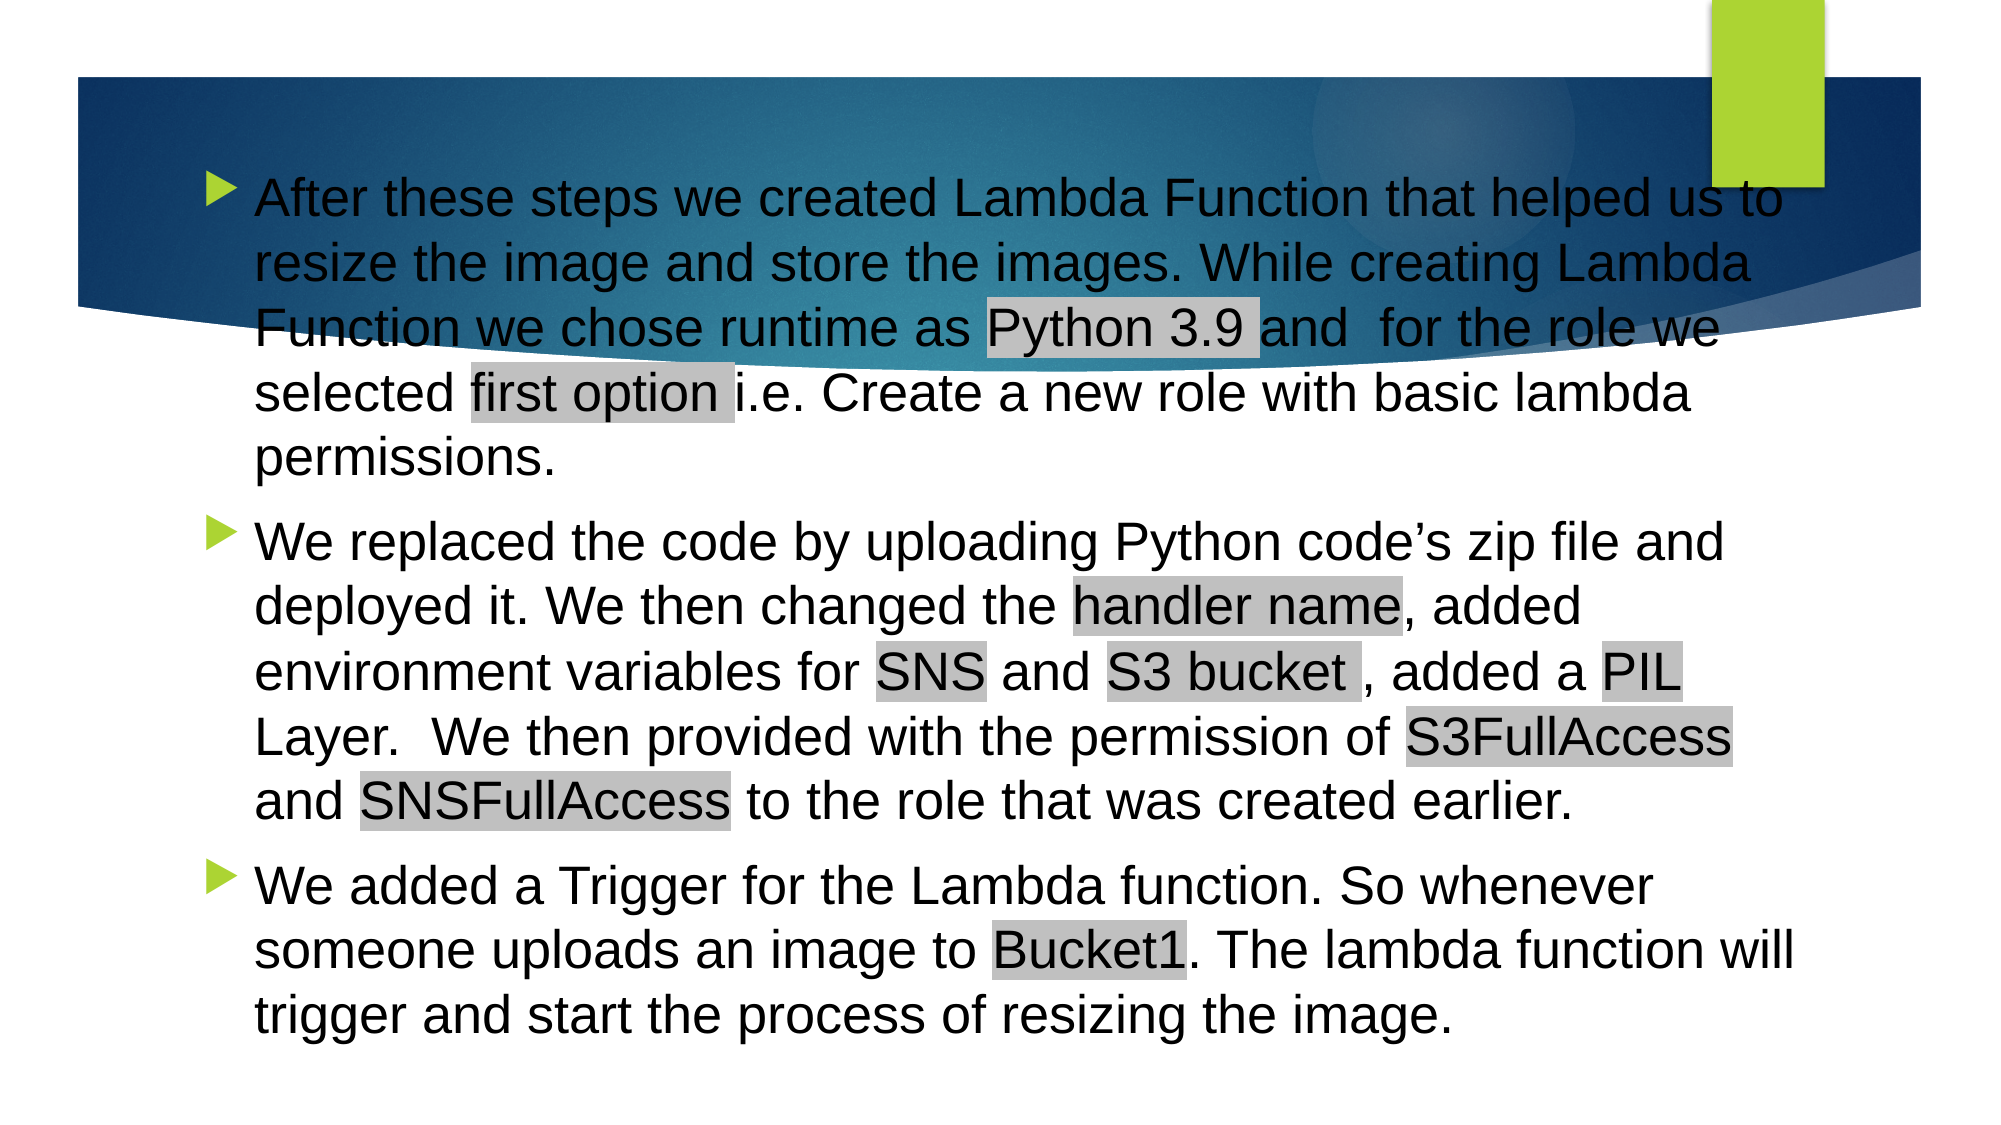

#
After these steps we created Lambda Function that helped us to resize the image and store the images. While creating Lambda Function we chose runtime as Python 3.9 and  for the role we selected first option i.e. Create a new role with basic lambda permissions.
We replaced the code by uploading Python code’s zip file and deployed it. We then changed the handler name, added environment variables for SNS and S3 bucket , added a PIL Layer.  We then provided with the permission of S3FullAccess and SNSFullAccess to the role that was created earlier.
We added a Trigger for the Lambda function. So whenever someone uploads an image to Bucket1. The lambda function will trigger and start the process of resizing the image.